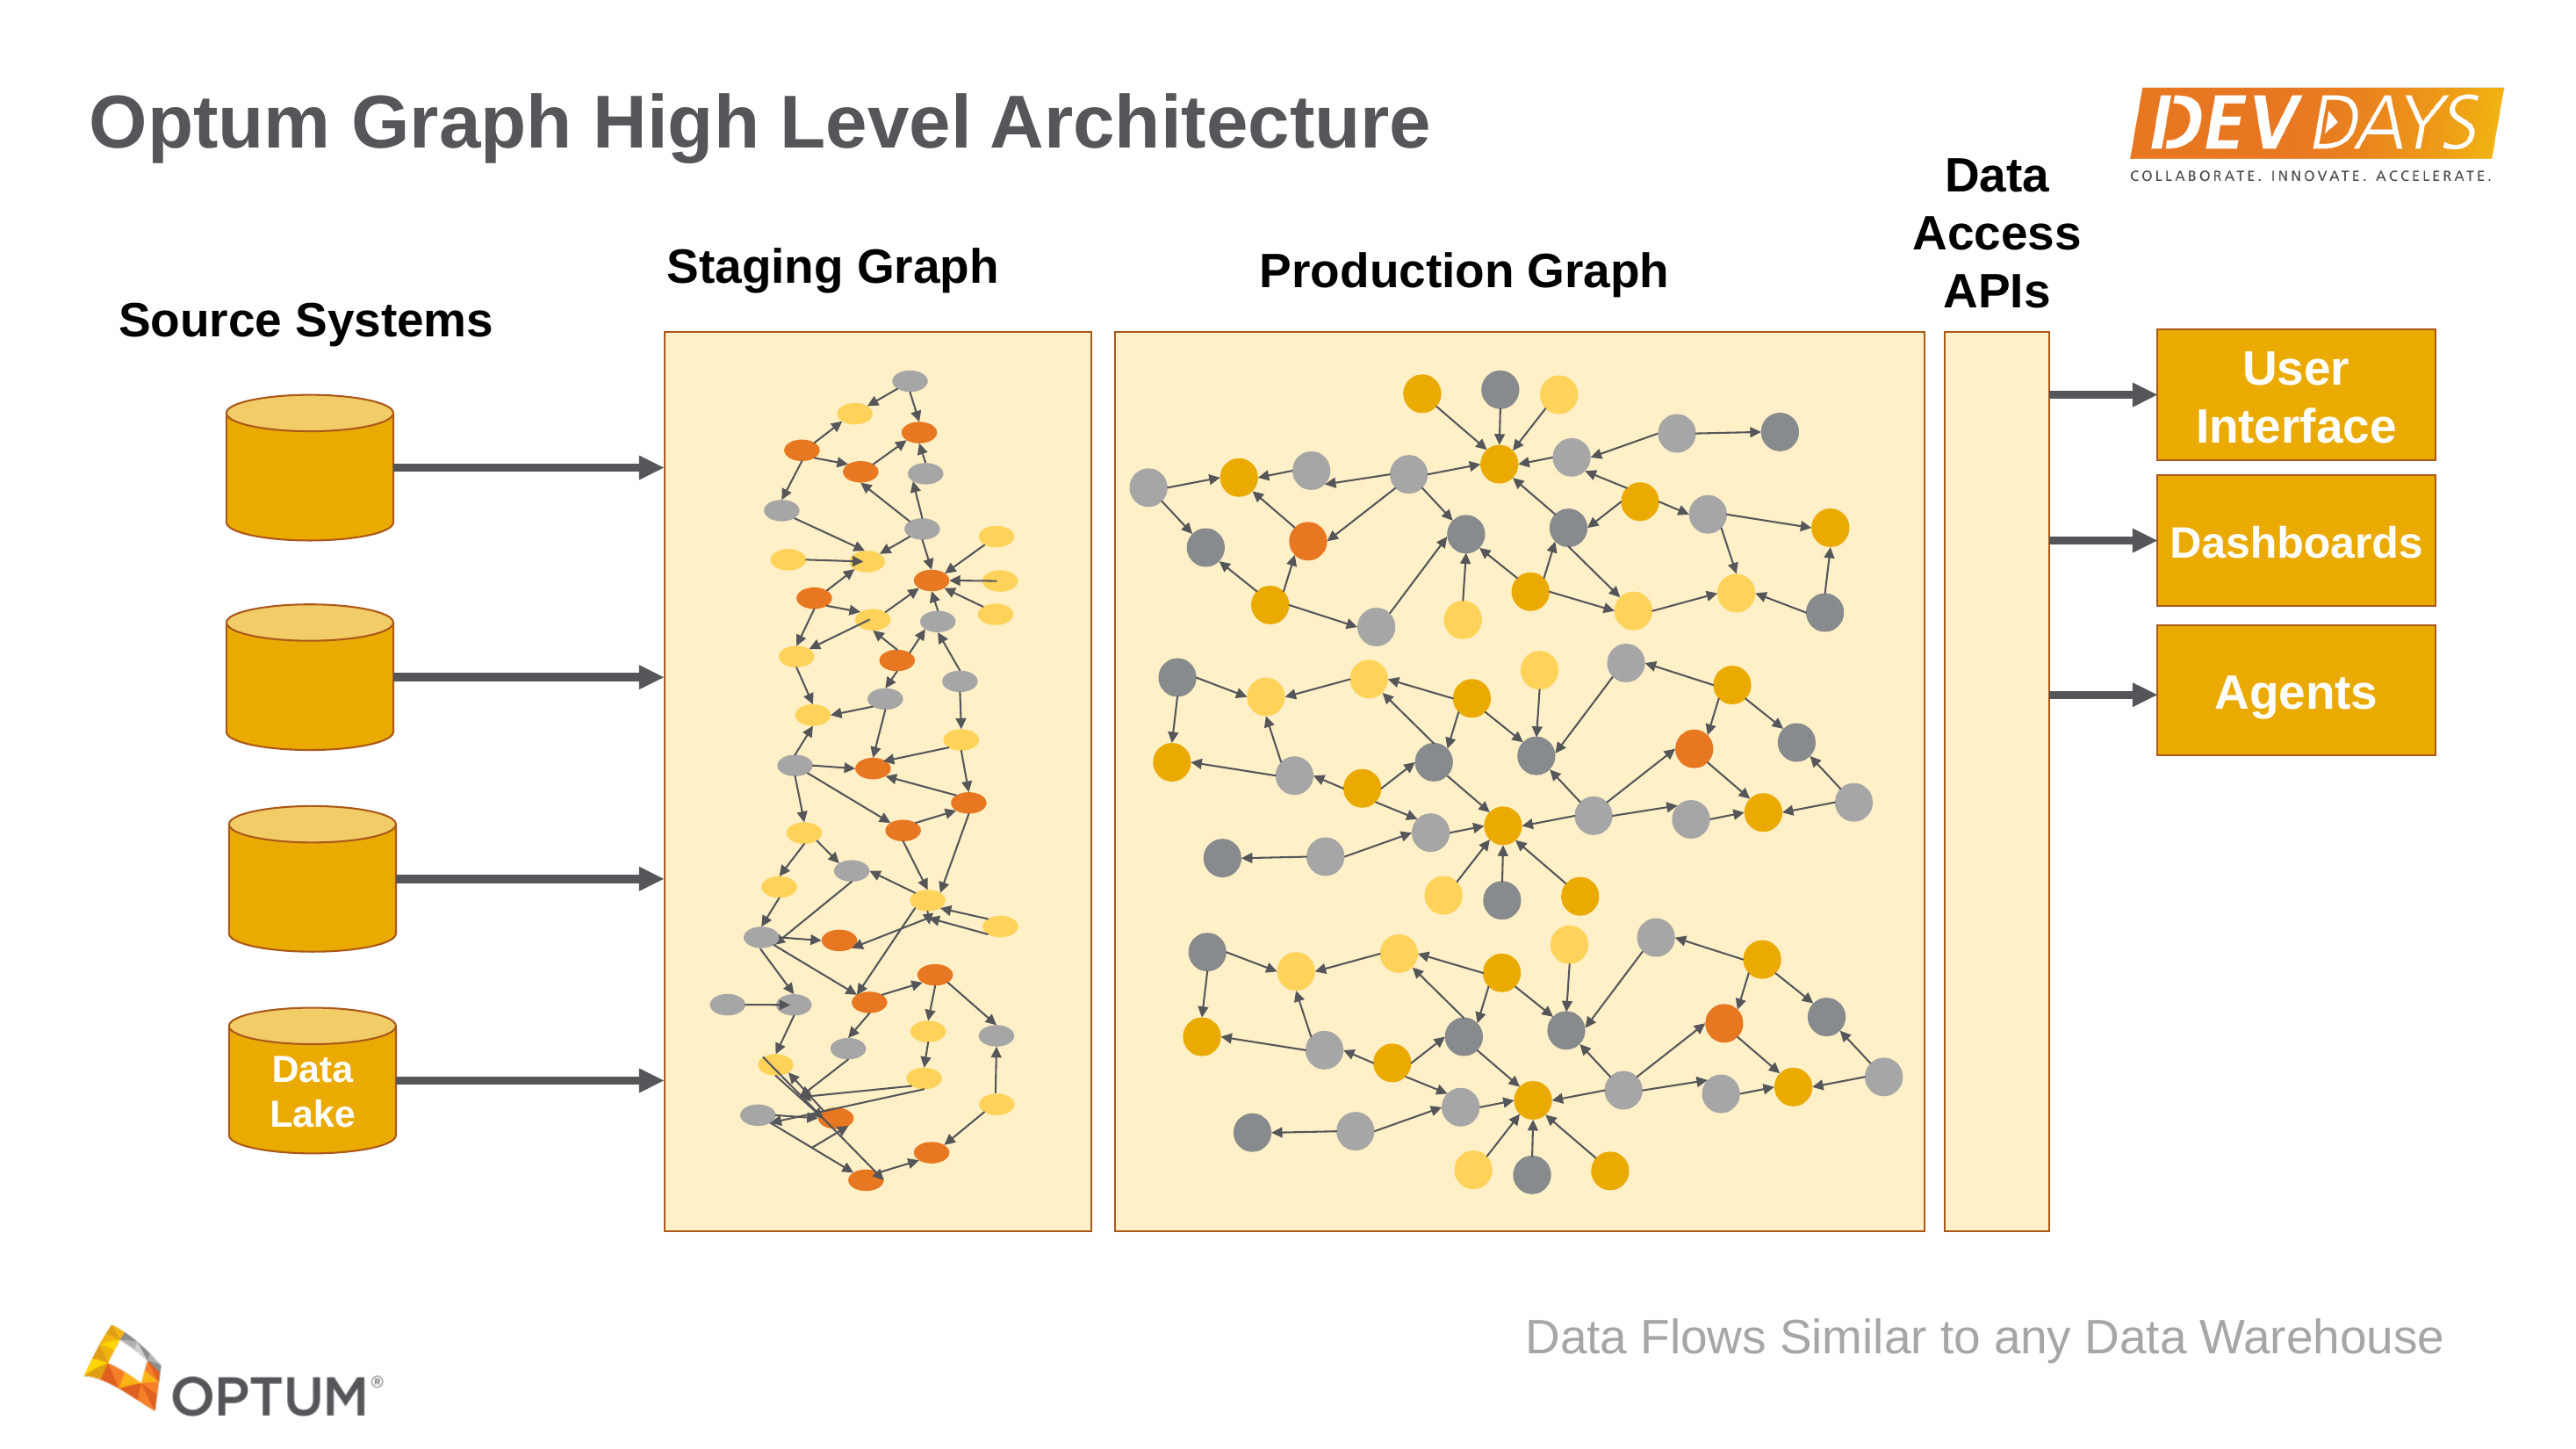

Optum Graph High Level Architecture
Data
Access
APIs
Staging Graph
Production Graph
Source Systems
User
Interface

Dashboards

Agents

Data
Lake
Data Flows Similar to any Data Warehouse